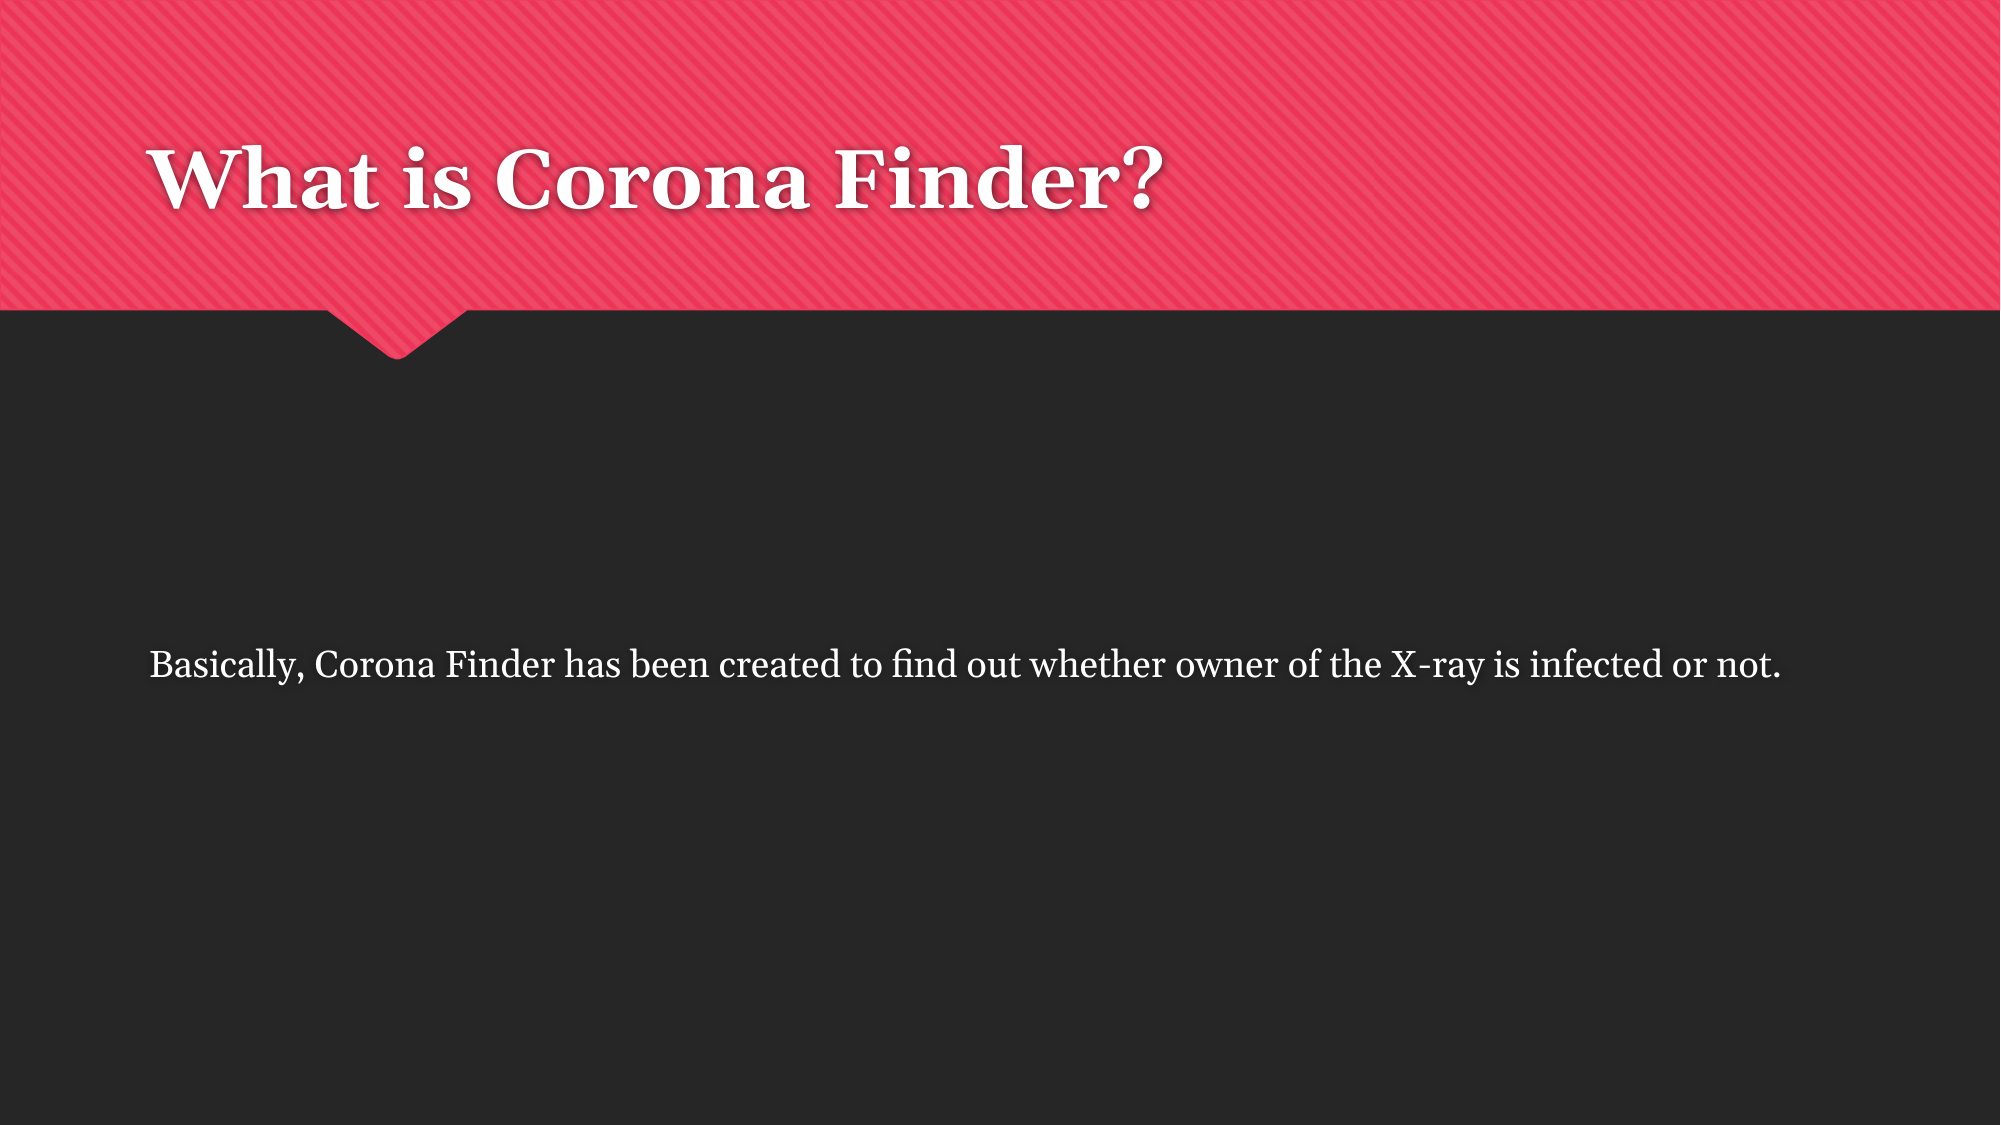

# What is Corona Finder?
Basically, Corona Finder has been created to find out whether owner of the X-ray is infected or not.